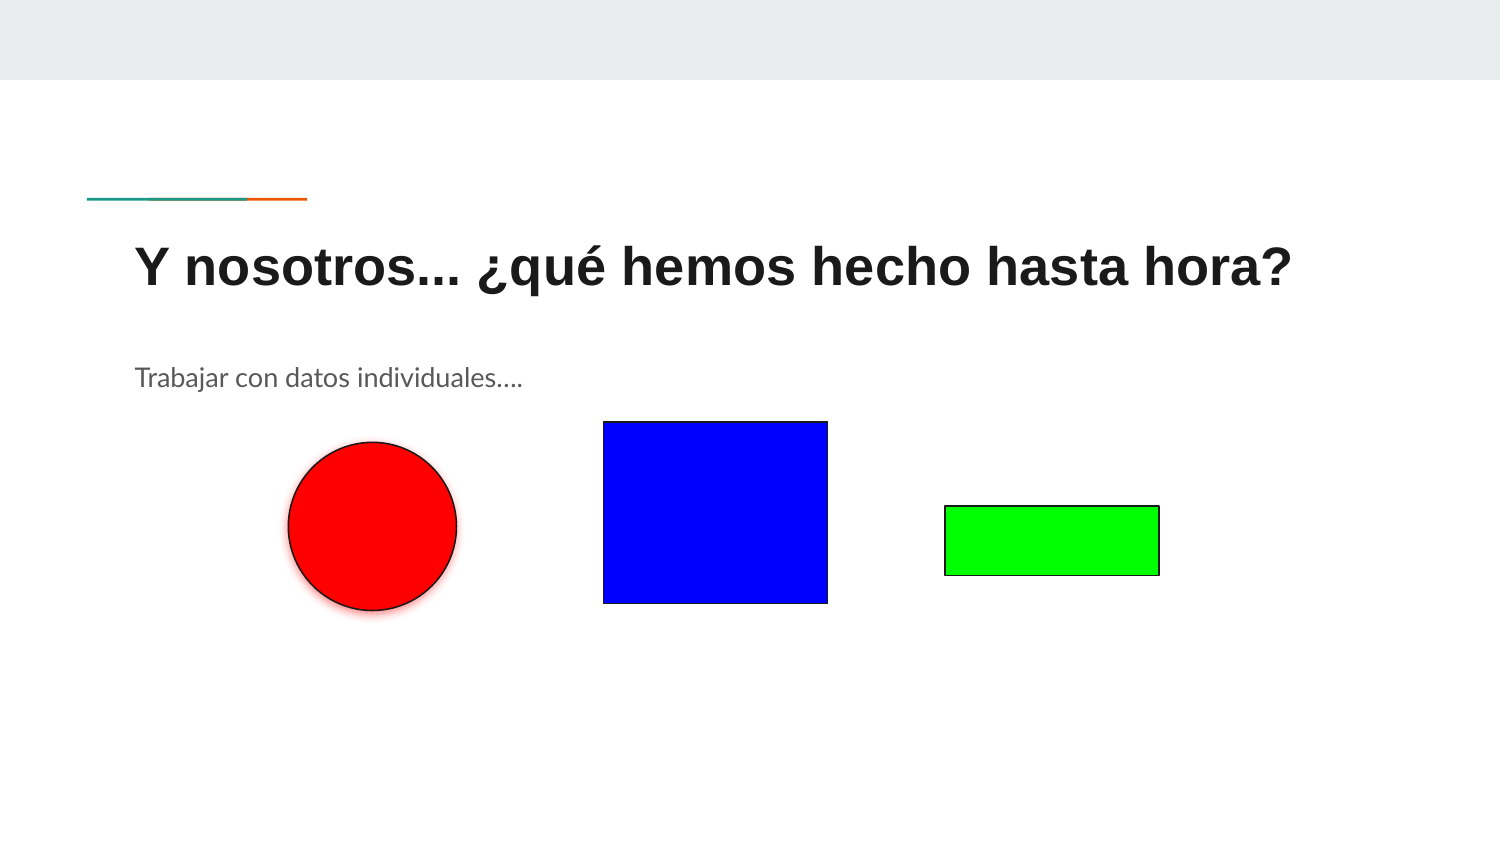

# Y nosotros... ¿qué hemos hecho hasta hora?
Trabajar con datos individuales….